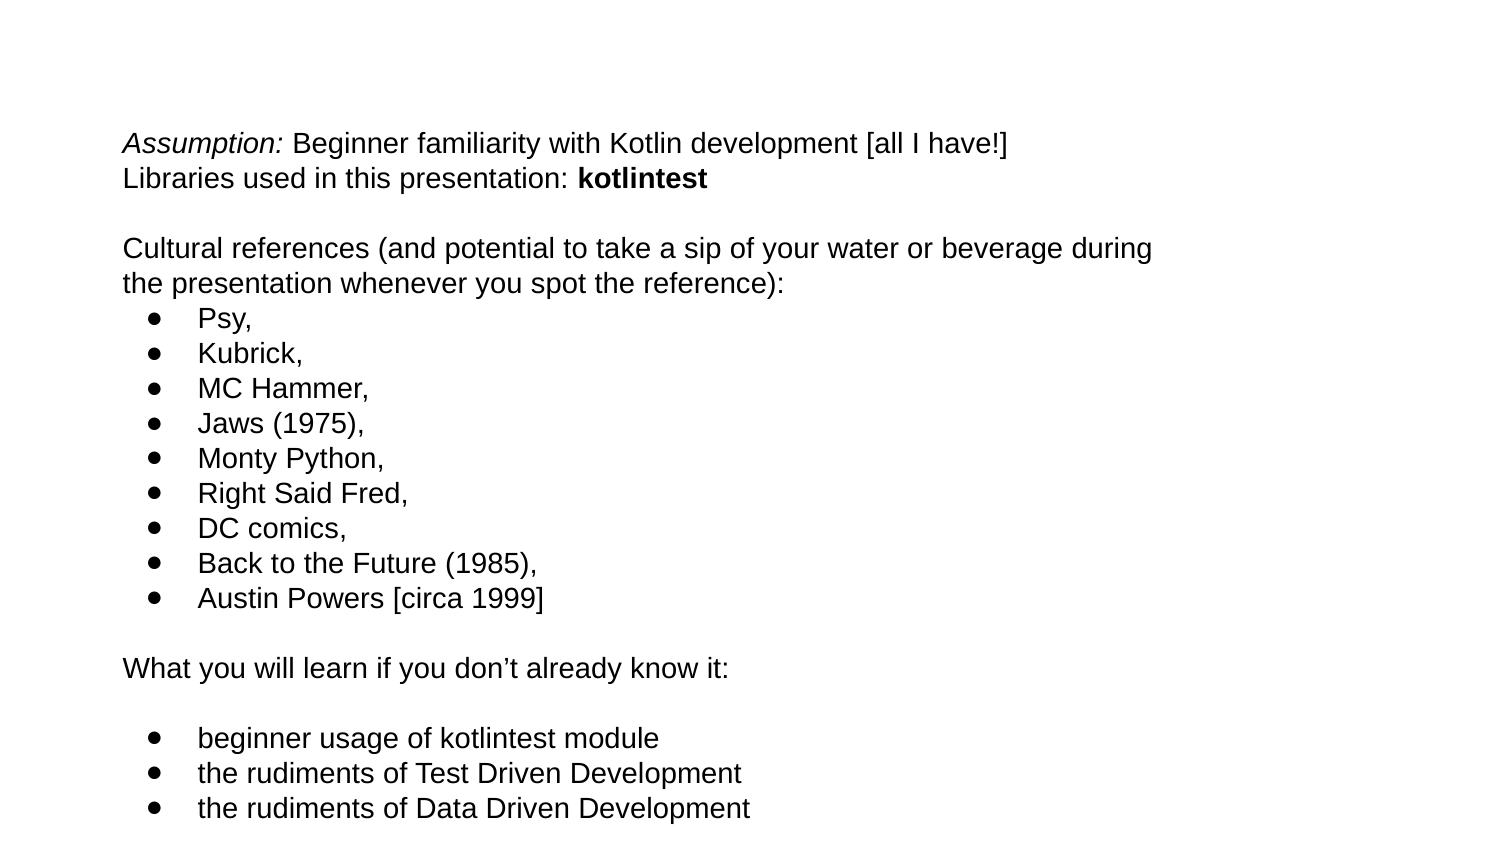

Assumption: Beginner familiarity with Kotlin development [all I have!]
Libraries used in this presentation: kotlintest

Cultural references (and potential to take a sip of your water or beverage during the presentation whenever you spot the reference):
Psy,
Kubrick,
MC Hammer,
Jaws (1975),
Monty Python,
Right Said Fred,
DC comics,
Back to the Future (1985),
Austin Powers [circa 1999]

What you will learn if you don’t already know it:

beginner usage of kotlintest module
the rudiments of Test Driven Development
the rudiments of Data Driven Development